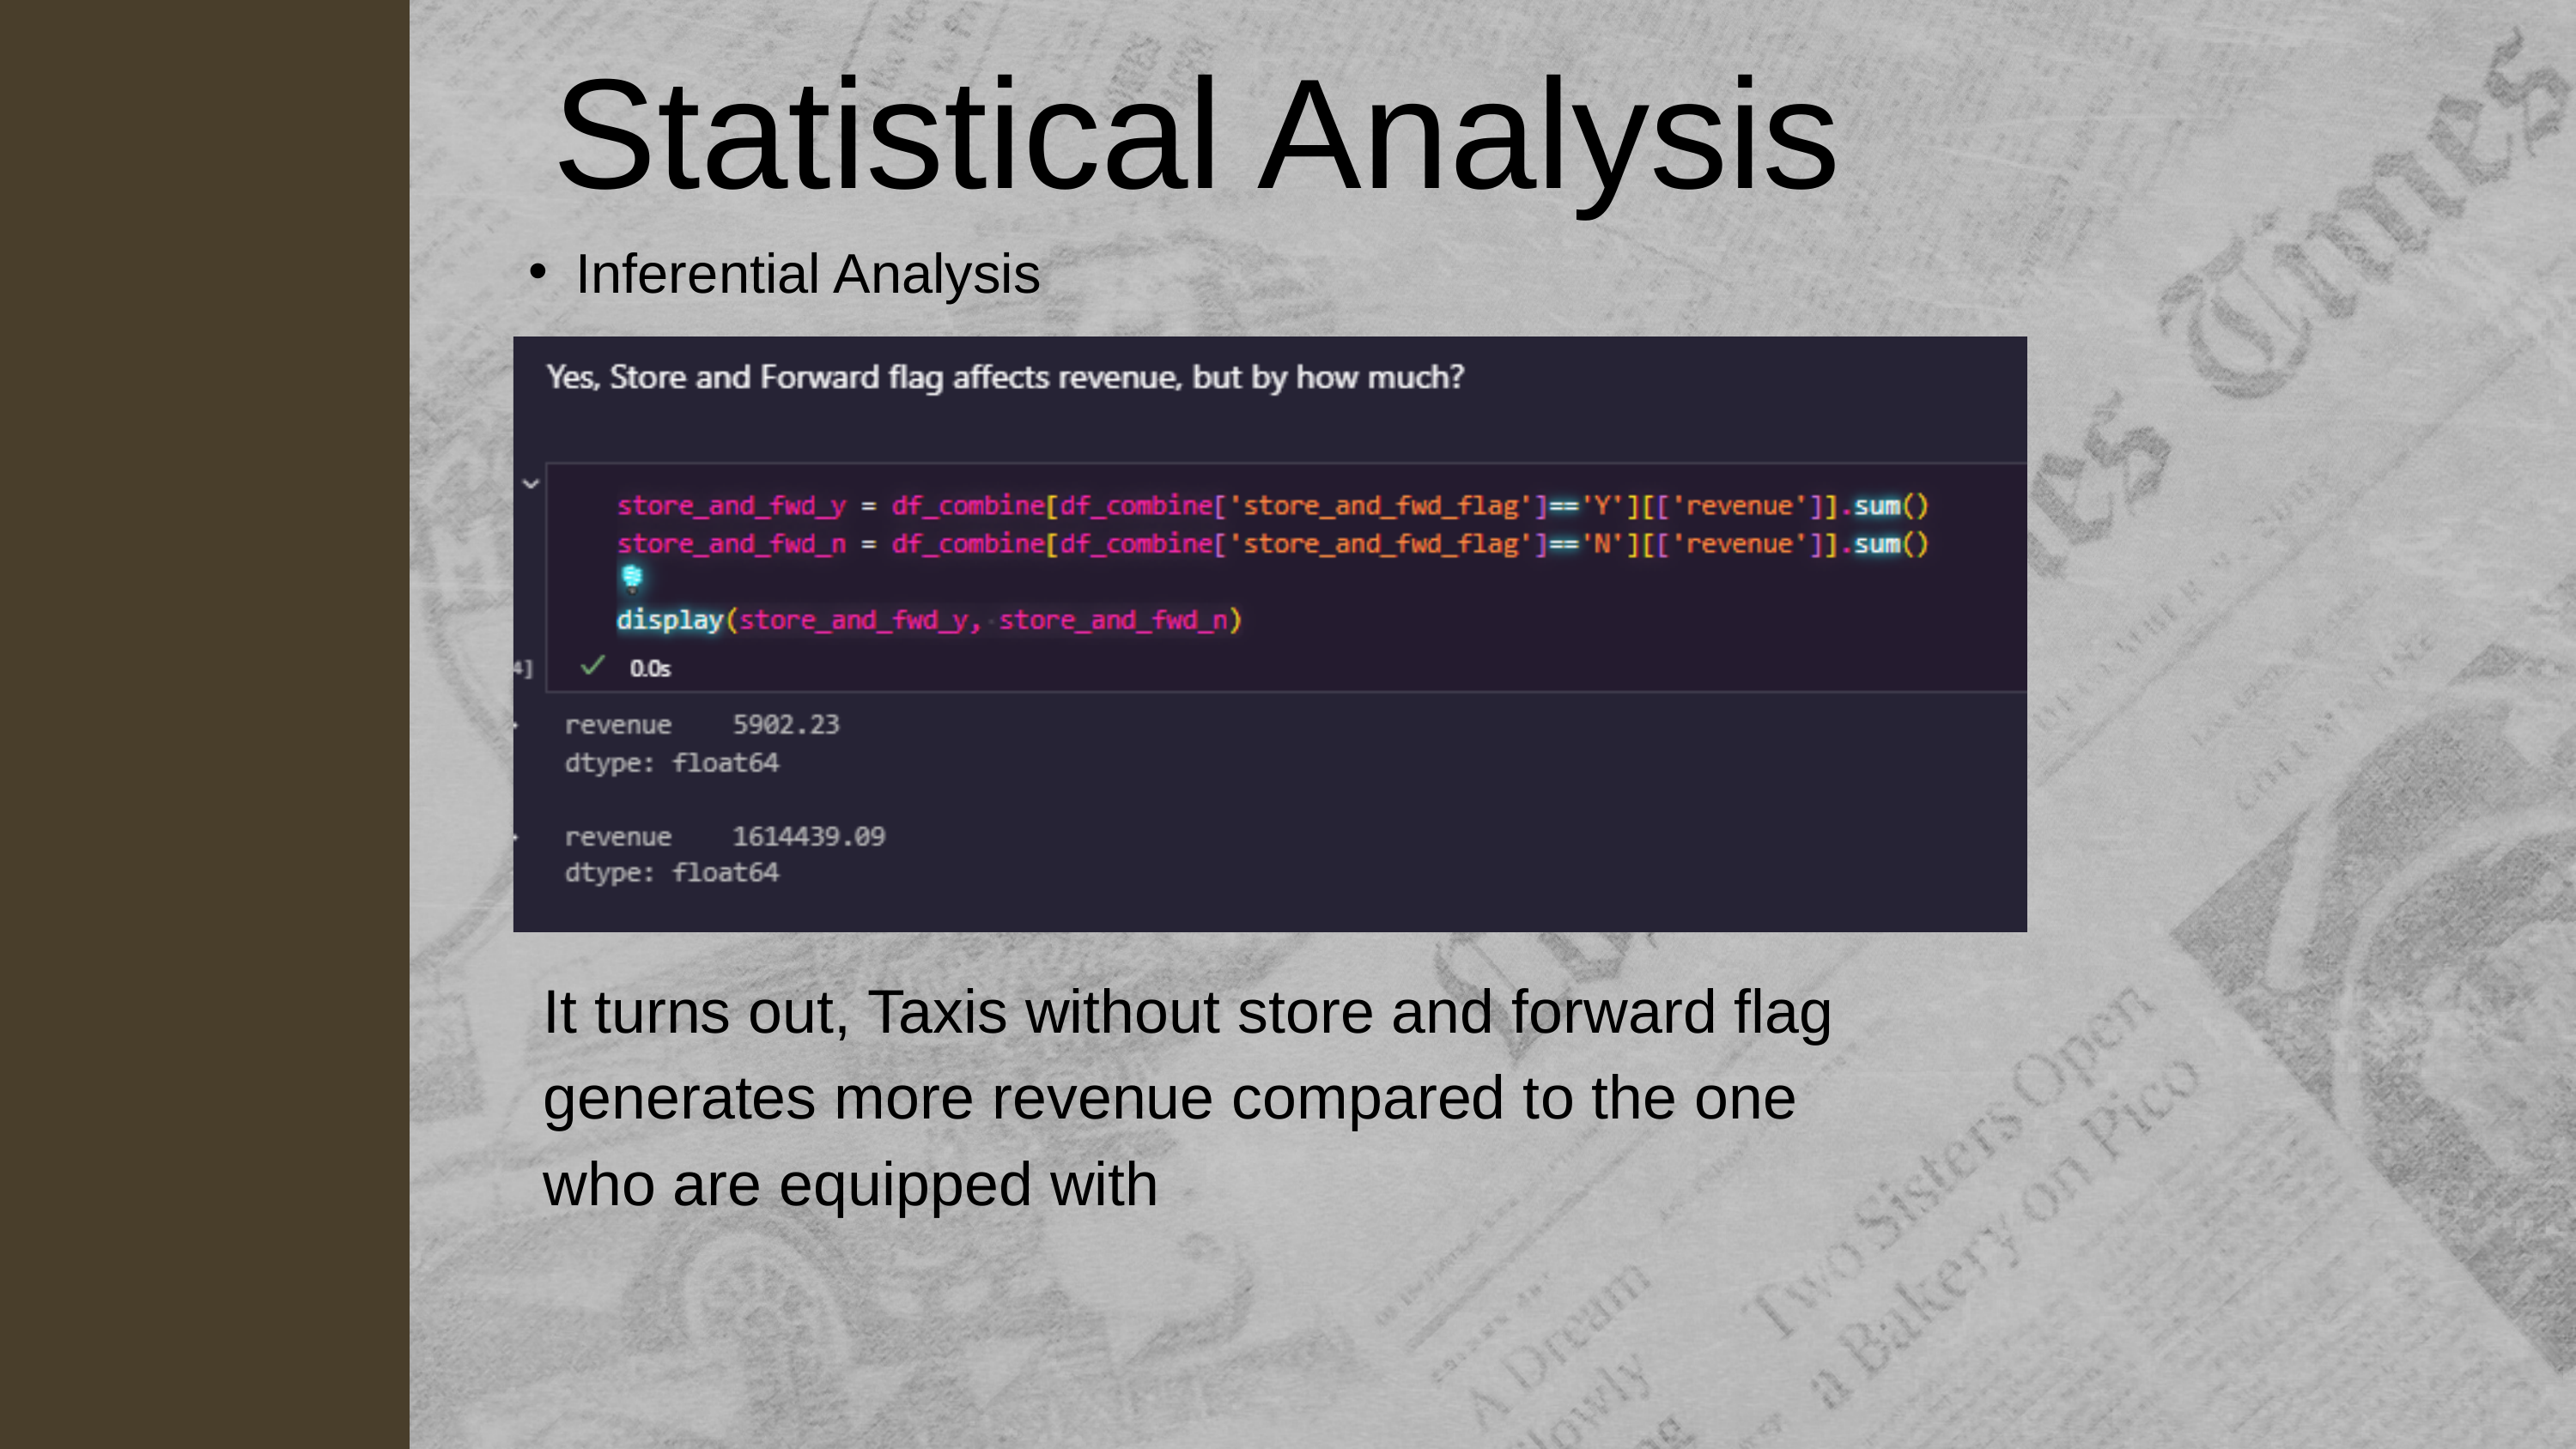

Statistical Analysis
Inferential Analysis

It turns out, Taxis without store and forward flag generates more revenue compared to the one who are equipped with